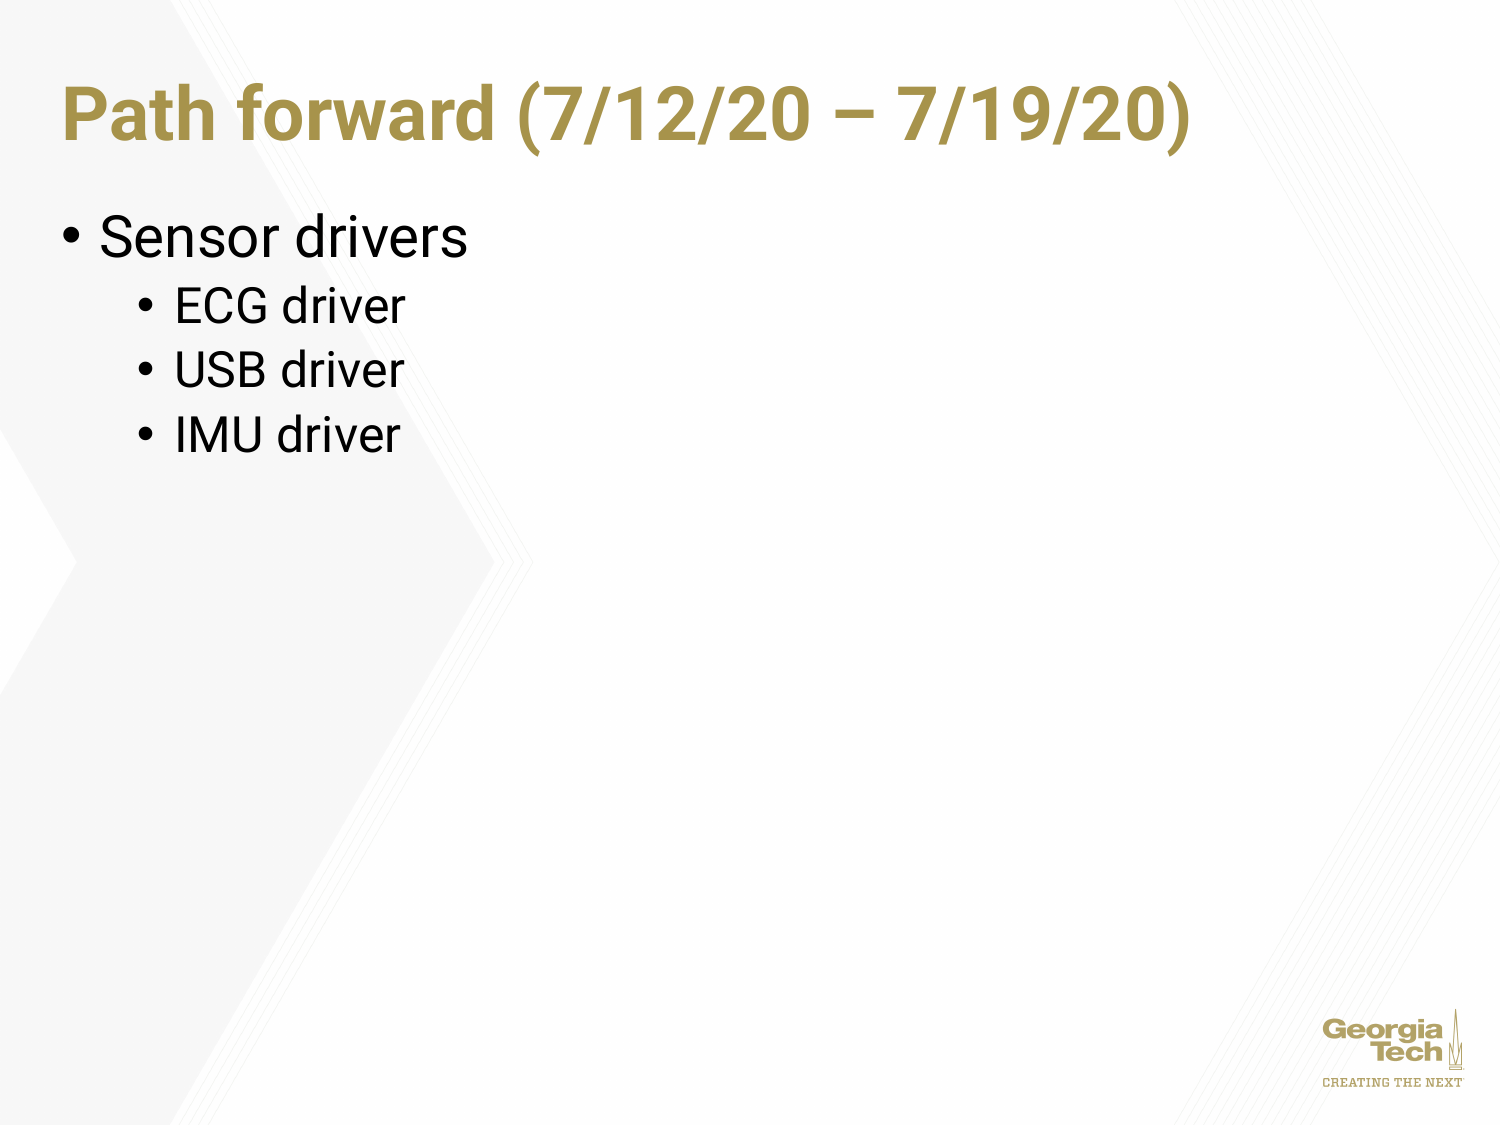

# Path forward (7/12/20 – 7/19/20)
Sensor drivers
ECG driver
USB driver
IMU driver